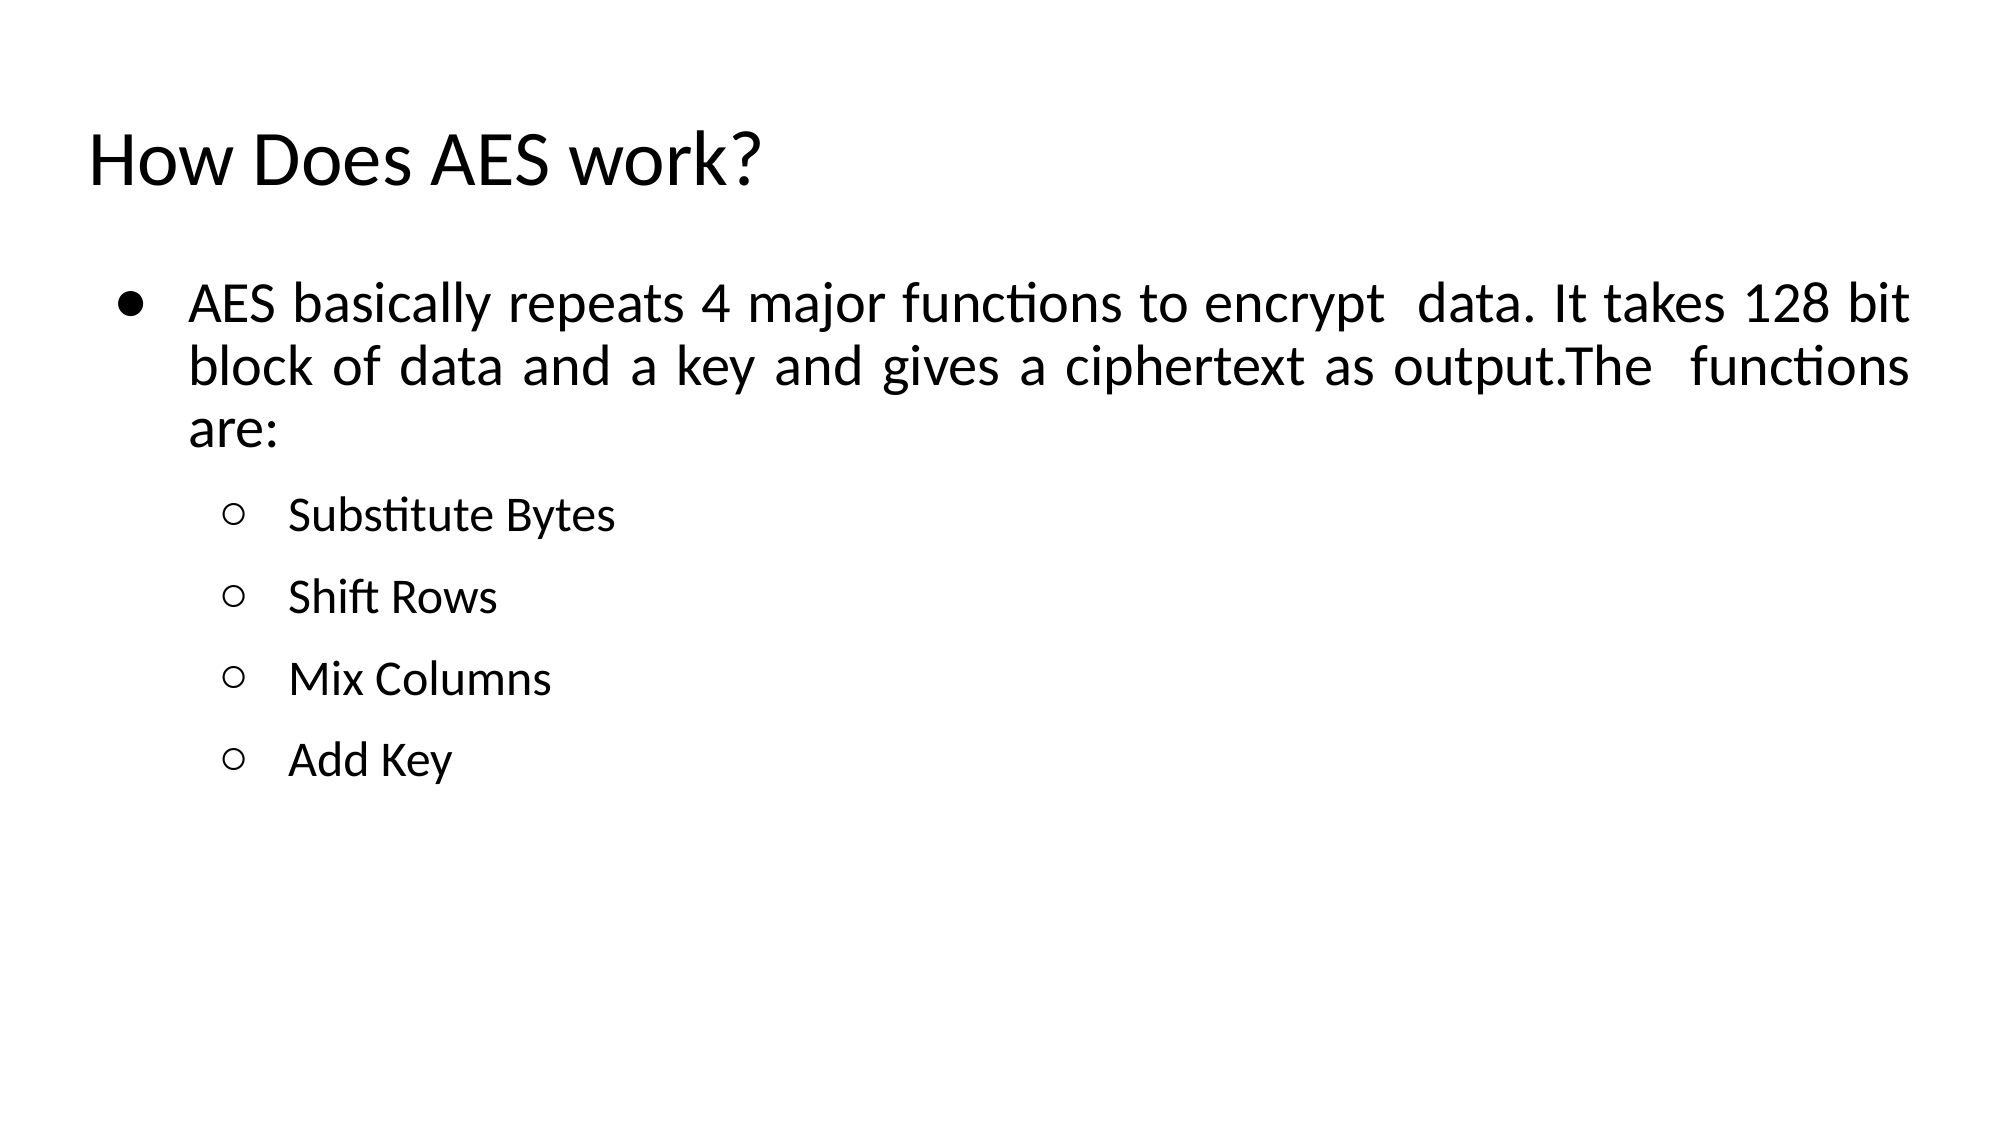

# How Does AES work?
AES basically repeats 4 major functions to encrypt  data. It takes 128 bit block of data and a key and gives a ciphertext as output.The  functions are:
Substitute Bytes
Shift Rows
Mix Columns
Add Key